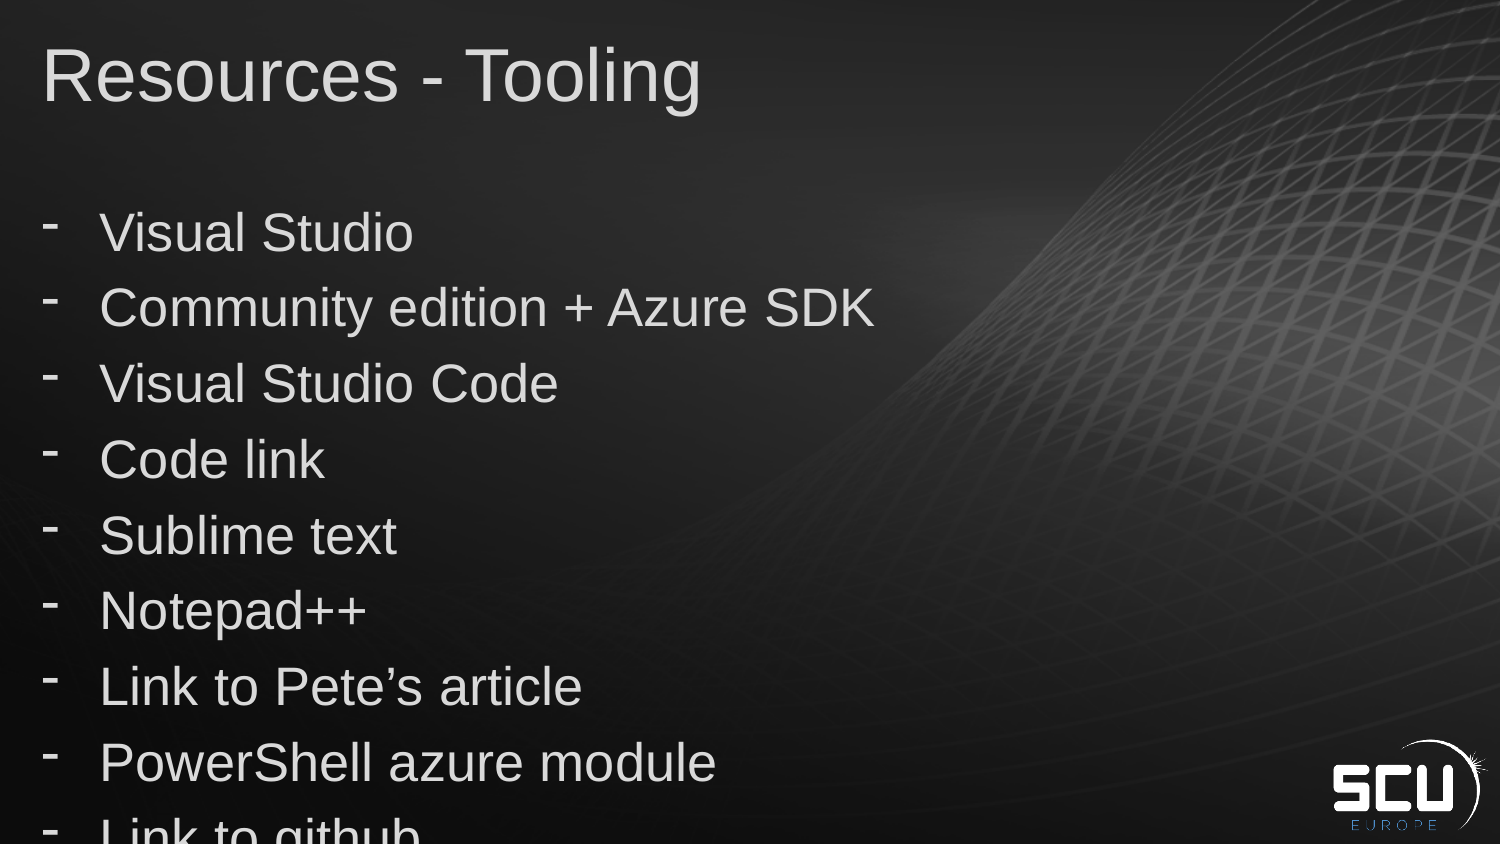

# Resources - Tooling
Visual Studio
Community edition + Azure SDK
Visual Studio Code
Code link
Sublime text
Notepad++
Link to Pete’s article
PowerShell azure module
Link to github